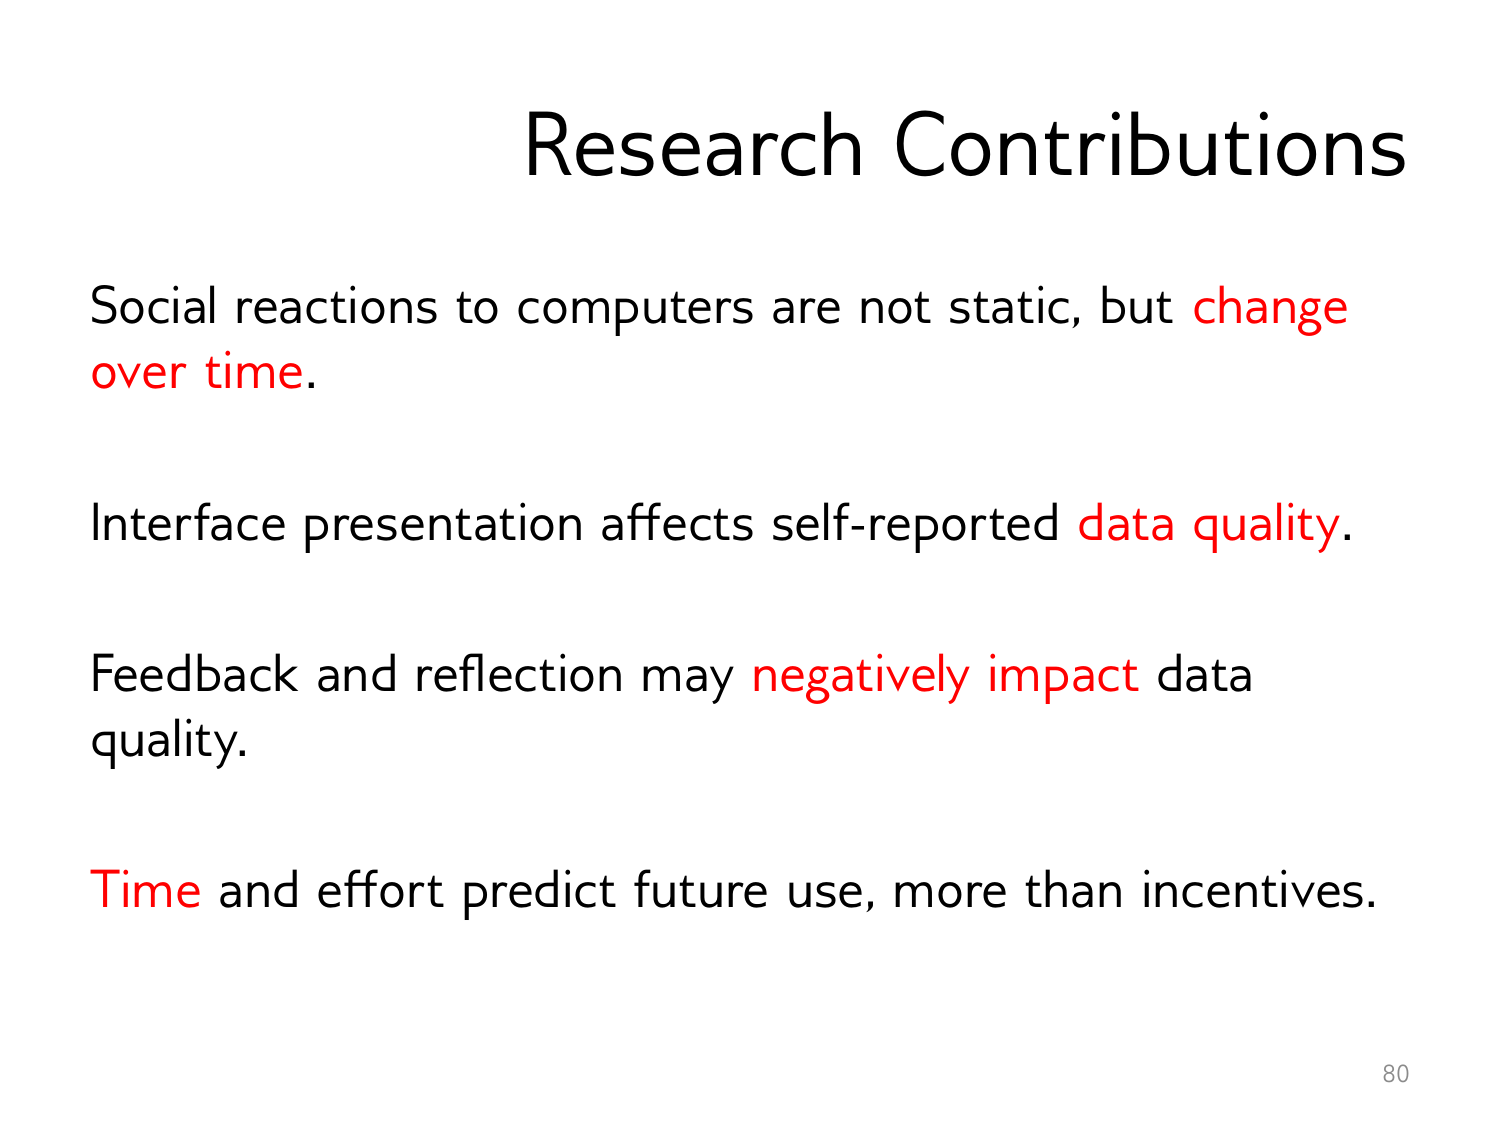

# Research Contributions
Social reactions to computers are not static, but change over time.

Interface presentation affects self-reported data quality.

Feedback and reflection may negatively impact data quality.

Time and effort predict future use, more than incentives.

80